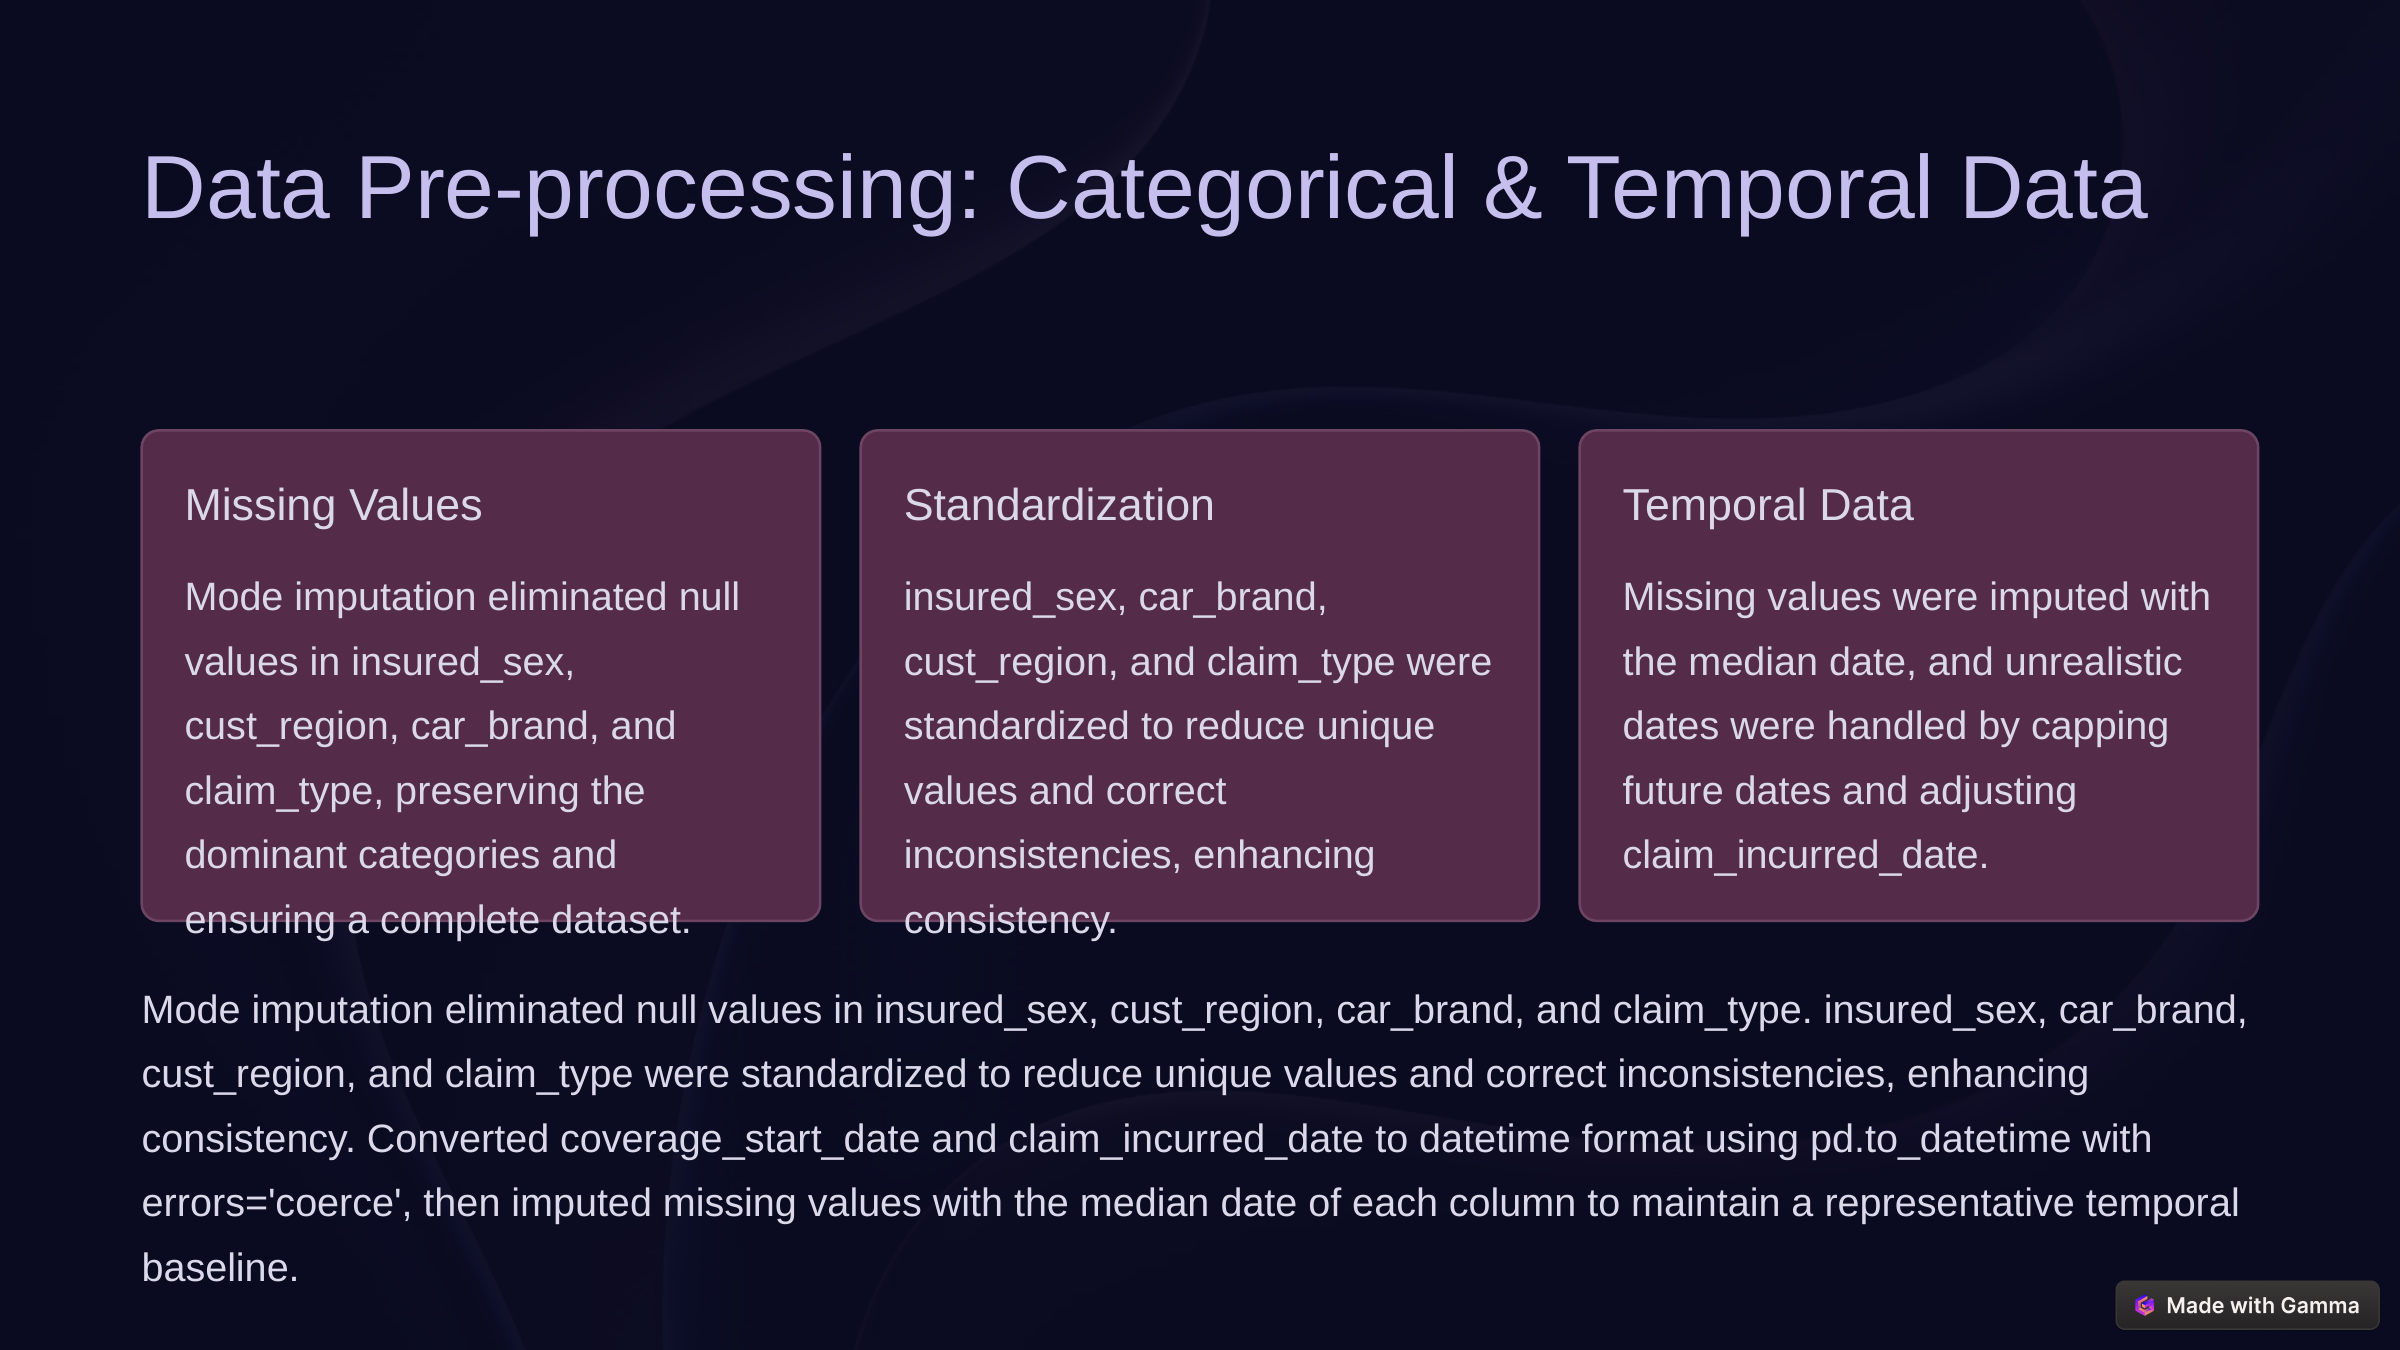

Data Pre-processing: Categorical & Temporal Data

Missing Values
Standardization
Temporal Data
Mode imputation eliminated null values in insured_sex, cust_region, car_brand, and claim_type, preserving the dominant categories and ensuring a complete dataset.
insured_sex, car_brand, cust_region, and claim_type were standardized to reduce unique values and correct inconsistencies, enhancing consistency.
Missing values were imputed with the median date, and unrealistic dates were handled by capping future dates and adjusting claim_incurred_date.
Mode imputation eliminated null values in insured_sex, cust_region, car_brand, and claim_type. insured_sex, car_brand, cust_region, and claim_type were standardized to reduce unique values and correct inconsistencies, enhancing consistency. Converted coverage_start_date and claim_incurred_date to datetime format using pd.to_datetime with errors='coerce', then imputed missing values with the median date of each column to maintain a representative temporal baseline.